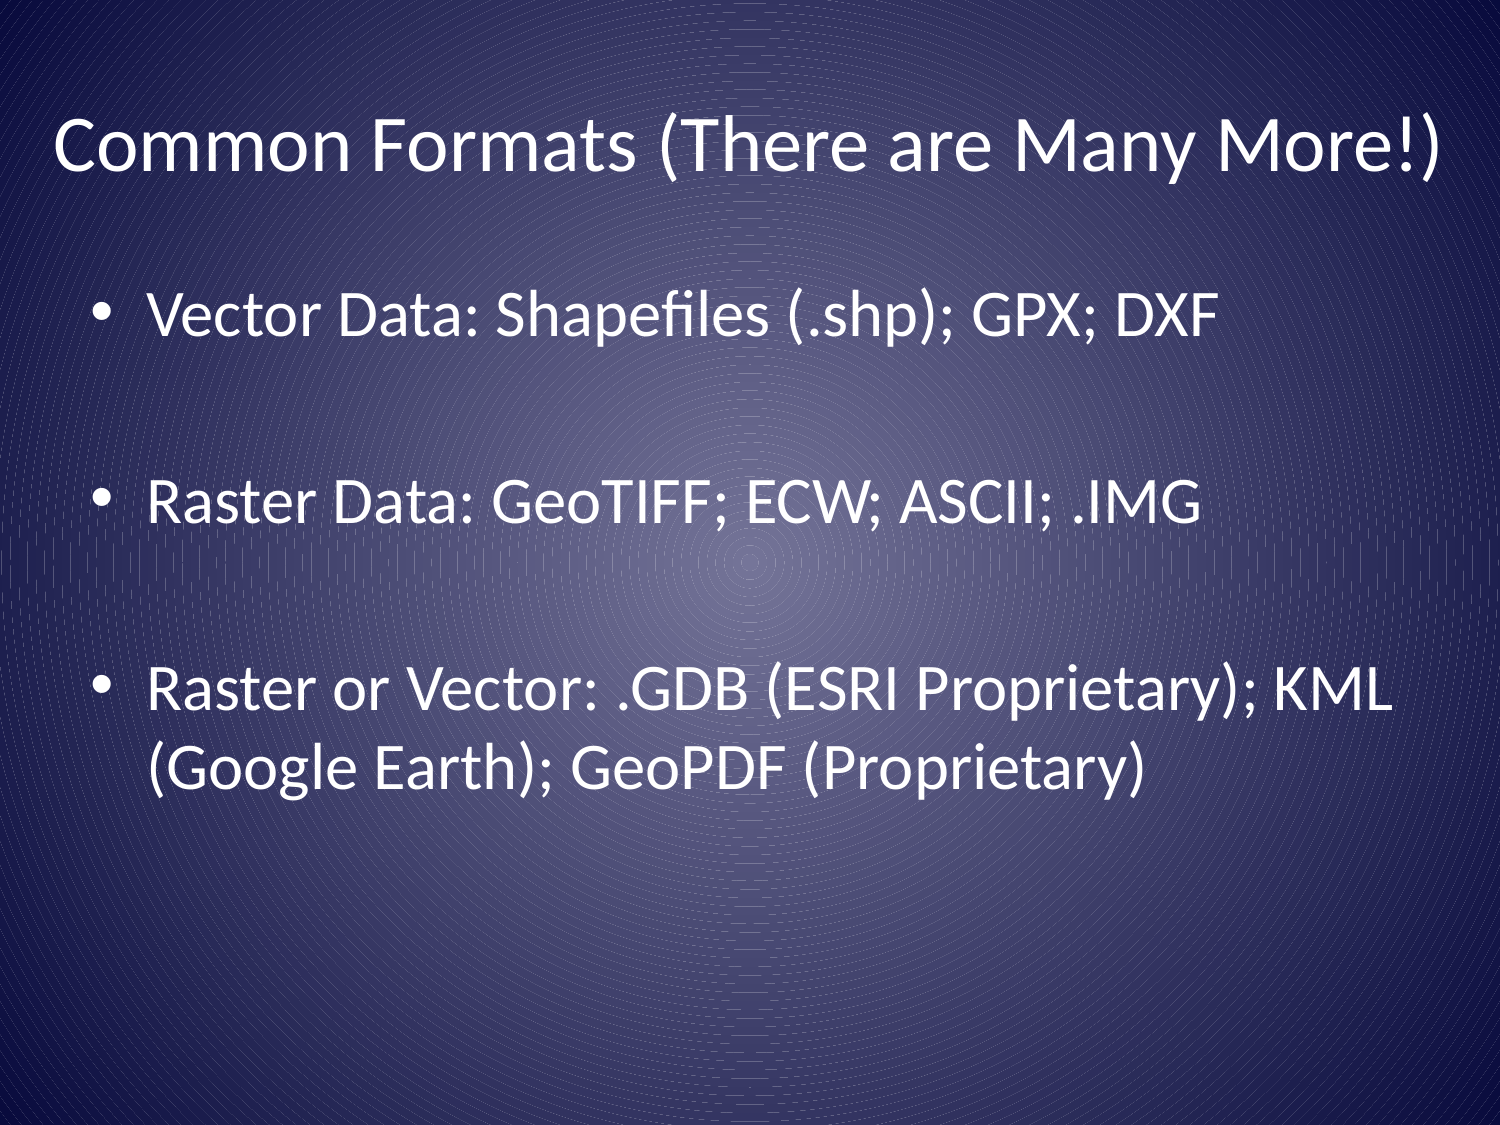

# Common Formats (There are Many More!)
Vector Data: Shapefiles (.shp); GPX; DXF

Raster Data: GeoTIFF; ECW; ASCII; .IMG

Raster or Vector: .GDB (ESRI Proprietary); KML (Google Earth); GeoPDF (Proprietary)